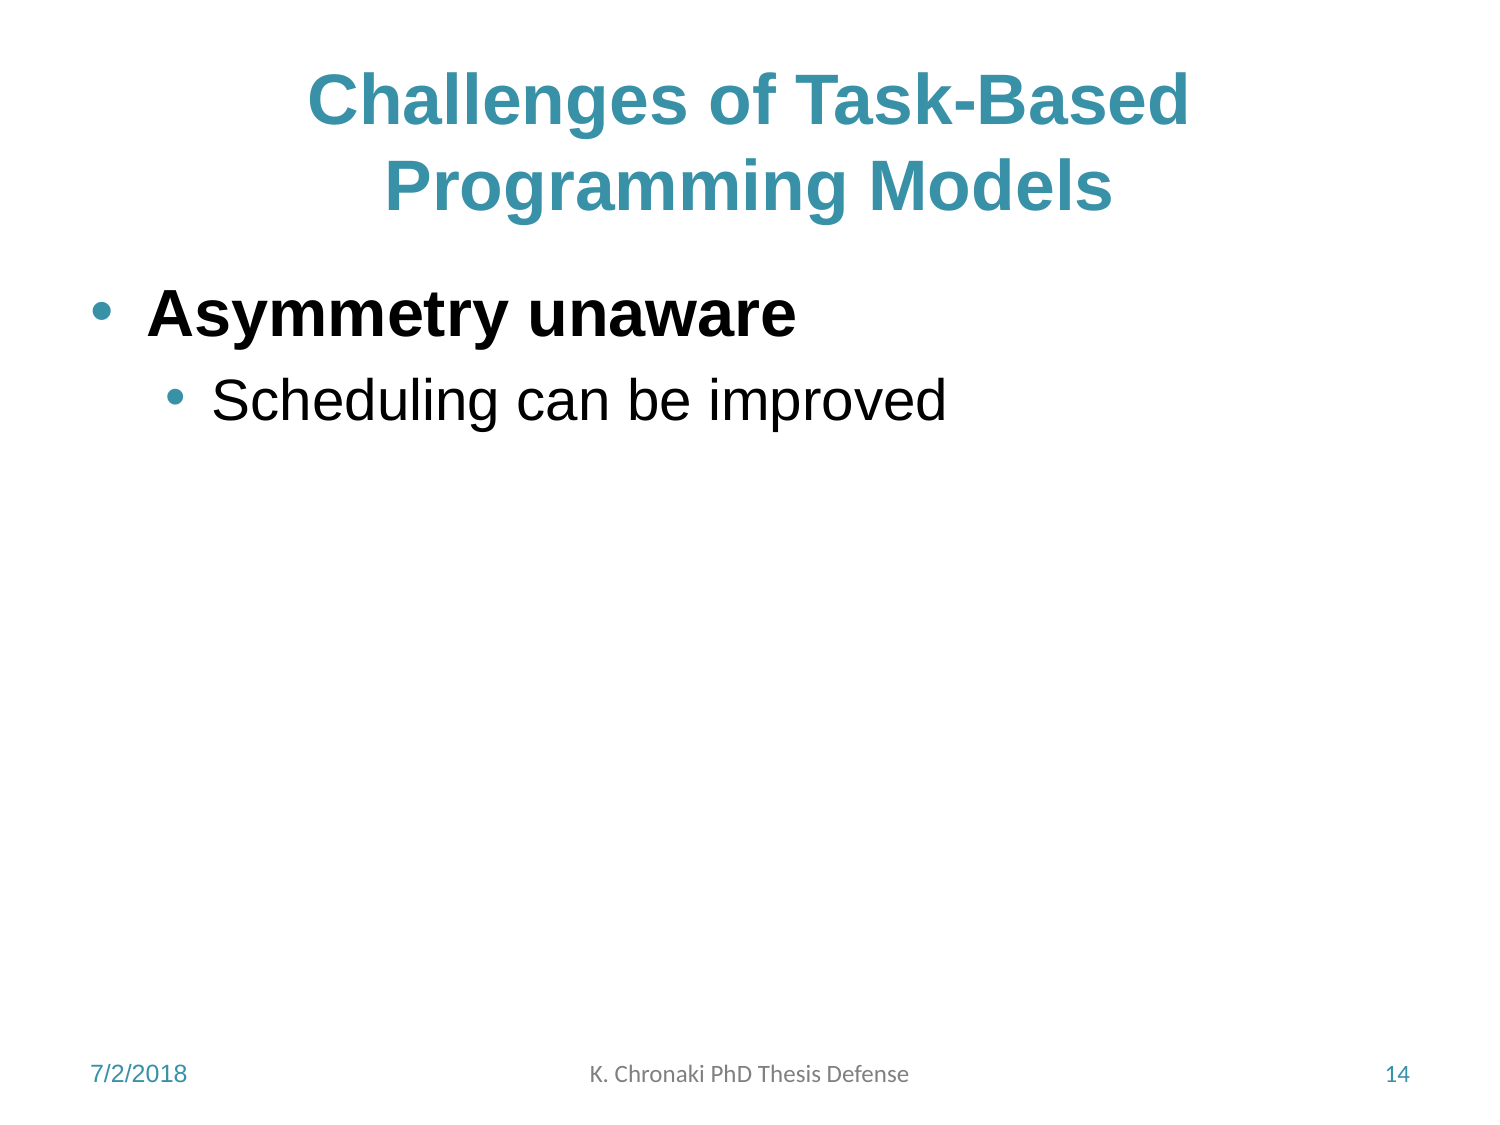

# Challenges of Task-Based Programming Models
Asymmetry unaware
Scheduling can be improved

7/2/2018
K. Chronaki PhD Thesis Defense
14